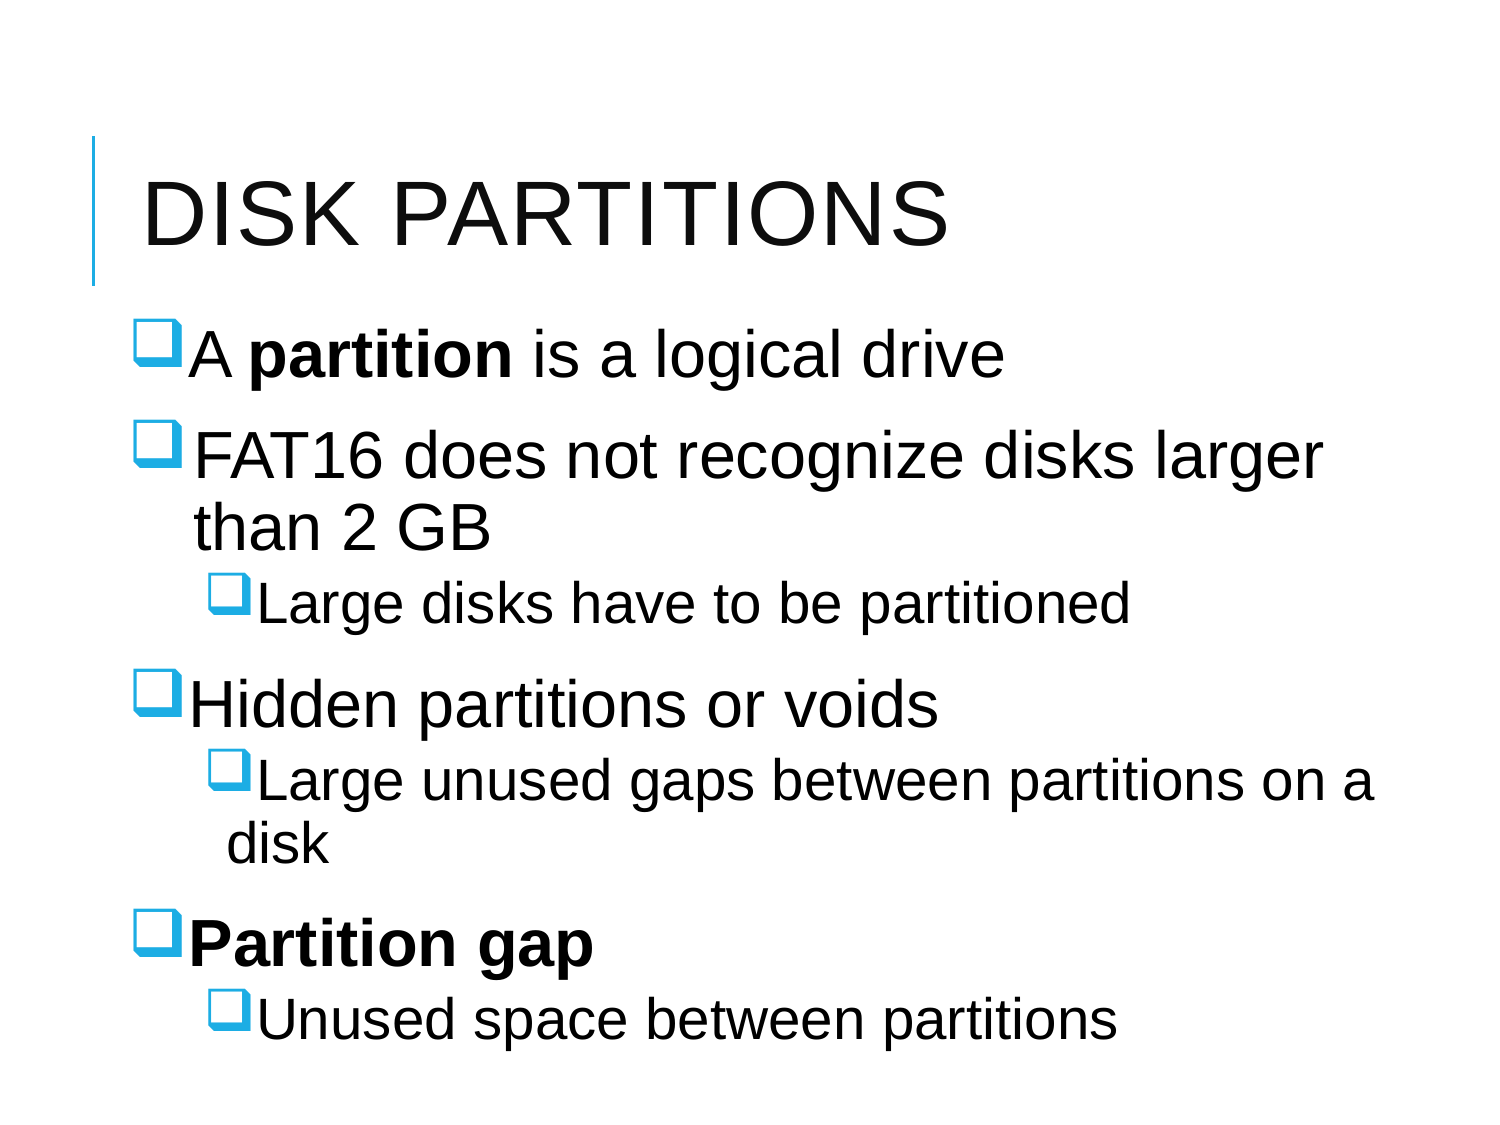

# Disk Partitions
A partition is a logical drive
FAT16 does not recognize disks larger than 2 GB
Large disks have to be partitioned
Hidden partitions or voids
Large unused gaps between partitions on a disk
Partition gap
Unused space between partitions